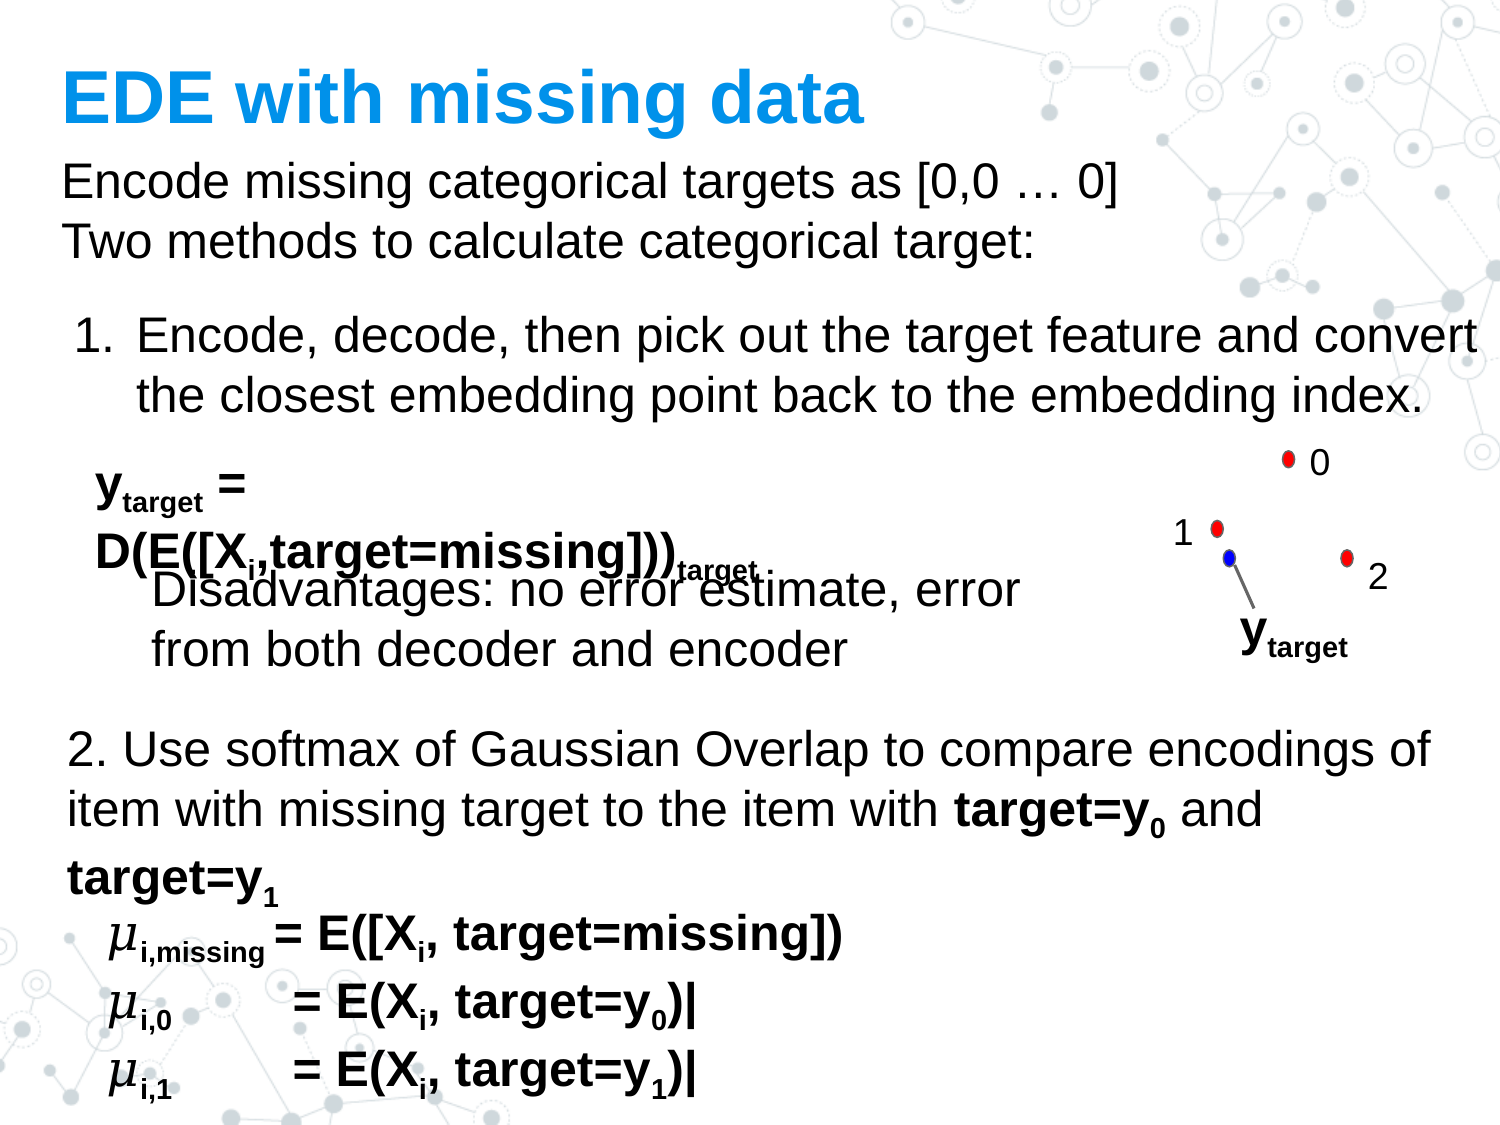

# EDE with missing data
Encode missing categorical targets as [0,0 … 0]
Two methods to calculate categorical target:
Encode, decode, then pick out the target feature and convert the closest embedding point back to the embedding index.
0
ytarget = D(E([Xi,target=missing]))target

1

2
Disadvantages: no error estimate, error from both decoder and encoder

ytarget
2. Use softmax of Gaussian Overlap to compare encodings of item with missing target to the item with target=y0 and target=y1
𝜇i,missing = E([Xi, target=missing])
𝜇i,0               = E(Xi, target=y0)|
𝜇i,1               = E(Xi, target=y1)|